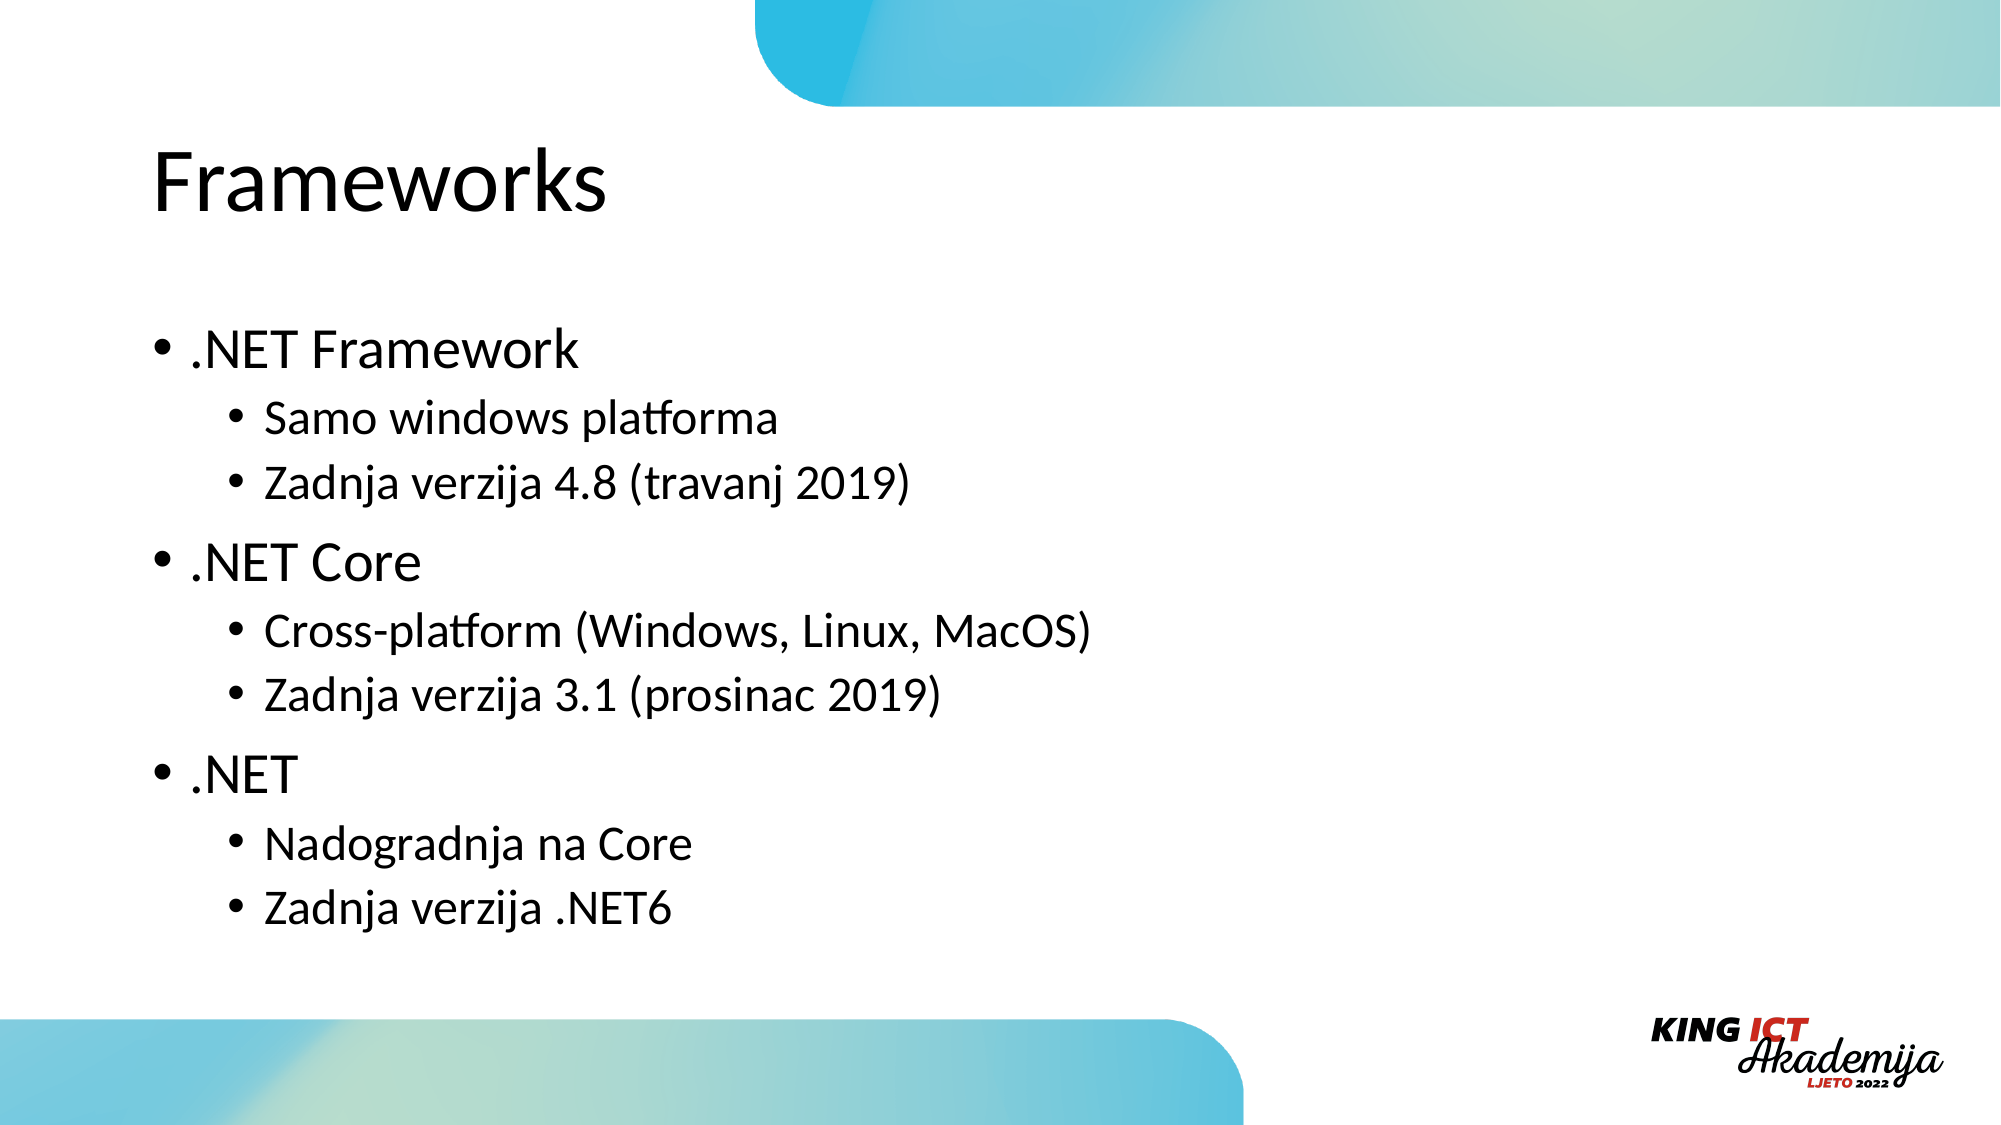

# Frameworks
.NET Framework
Samo windows platforma
Zadnja verzija 4.8 (travanj 2019)
.NET Core
Cross-platform (Windows, Linux, MacOS)
Zadnja verzija 3.1 (prosinac 2019)
.NET
Nadogradnja na Core
Zadnja verzija .NET6